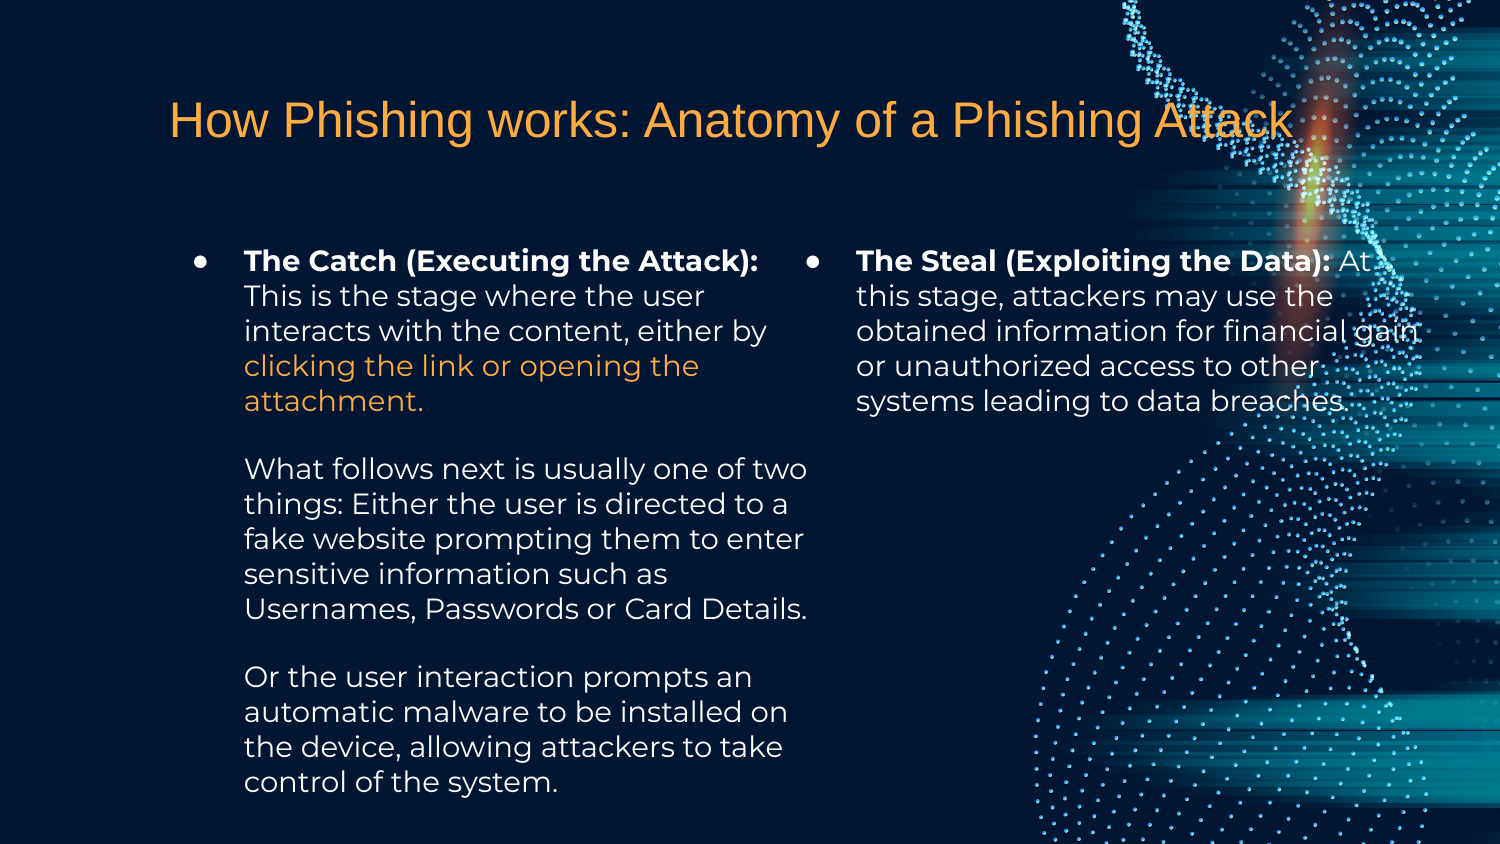

# How Phishing works: Anatomy of a Phishing Attack
The Catch (Executing the Attack): This is the stage where the user interacts with the content, either by clicking the link or opening the attachment.
What follows next is usually one of two things: Either the user is directed to a fake website prompting them to enter sensitive information such as Usernames, Passwords or Card Details.
Or the user interaction prompts an automatic malware to be installed on the device, allowing attackers to take control of the system.

The Steal (Exploiting the Data): At this stage, attackers may use the obtained information for financial gain or unauthorized access to other systems leading to data breaches.